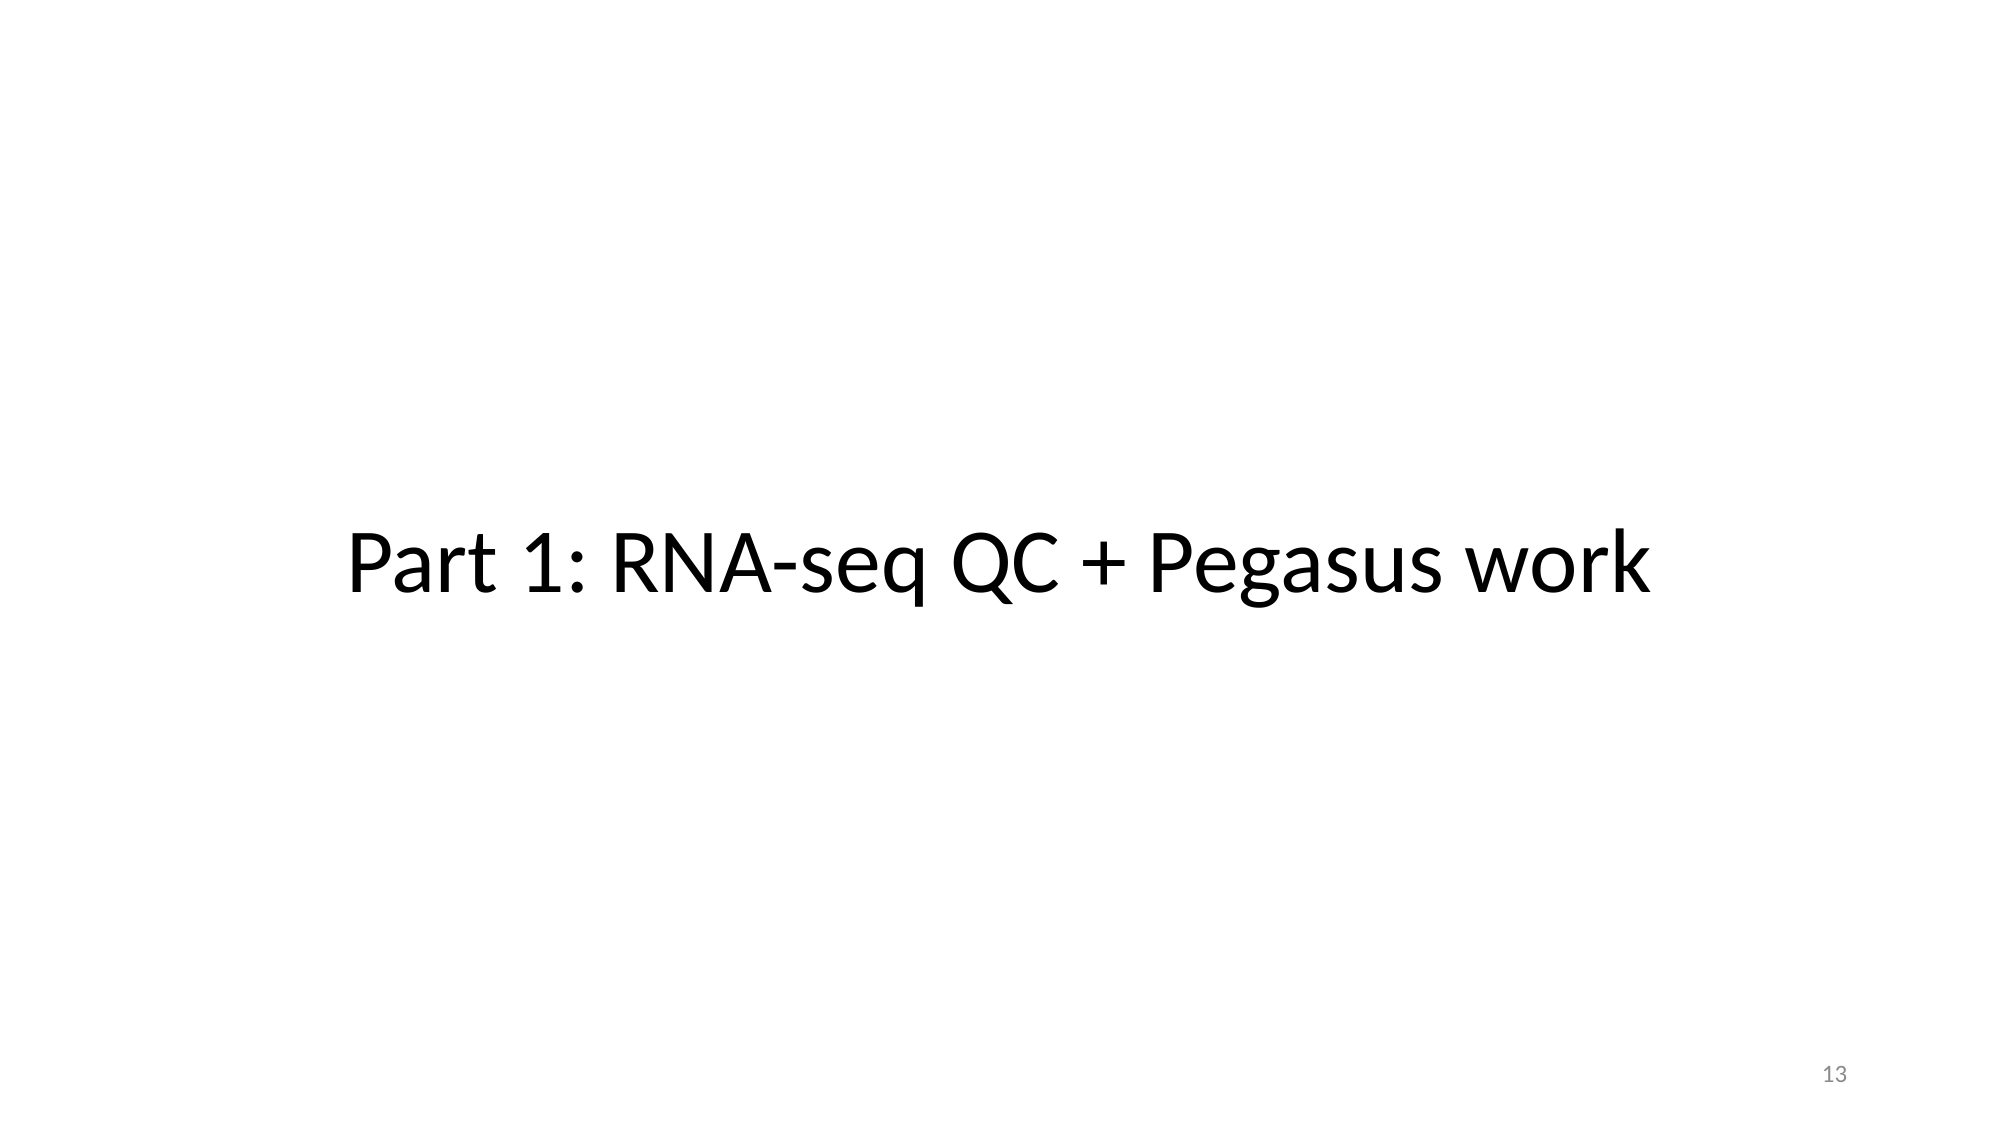

# Part 1: RNA-seq QC + Pegasus work
13